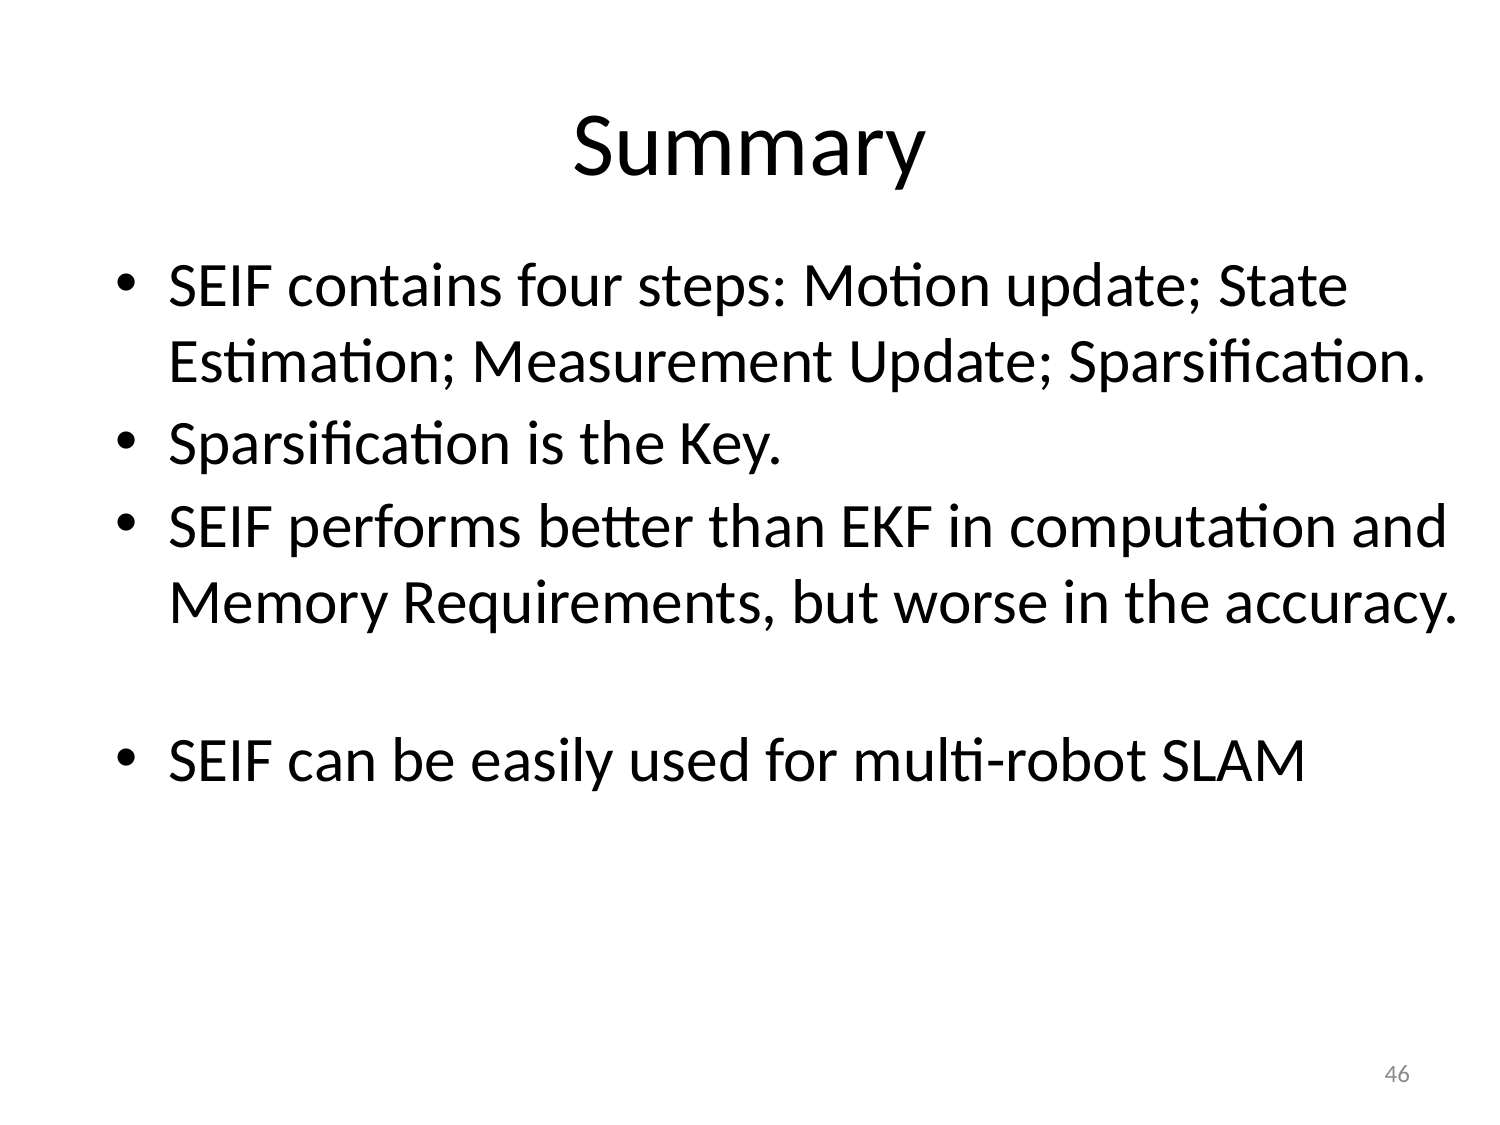

# Summary
SEIF contains four steps: Motion update; State Estimation; Measurement Update; Sparsification.
Sparsification is the Key.
SEIF performs better than EKF in computation and Memory Requirements, but worse in the accuracy.
SEIF can be easily used for multi-robot SLAM
46